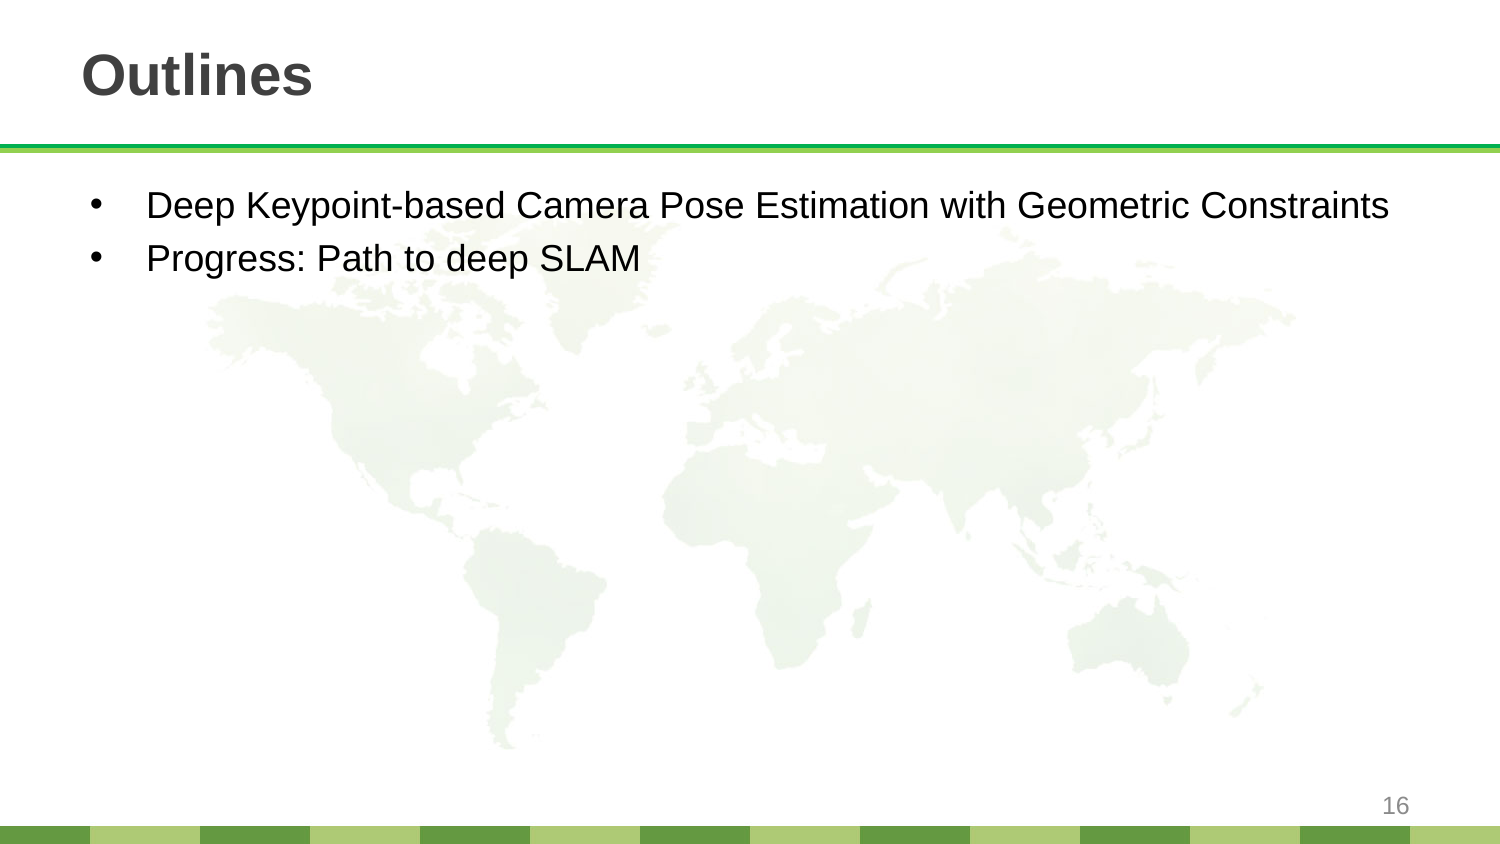

# Outlines
Deep Keypoint-based Camera Pose Estimation with Geometric Constraints
Progress: Path to deep SLAM

16